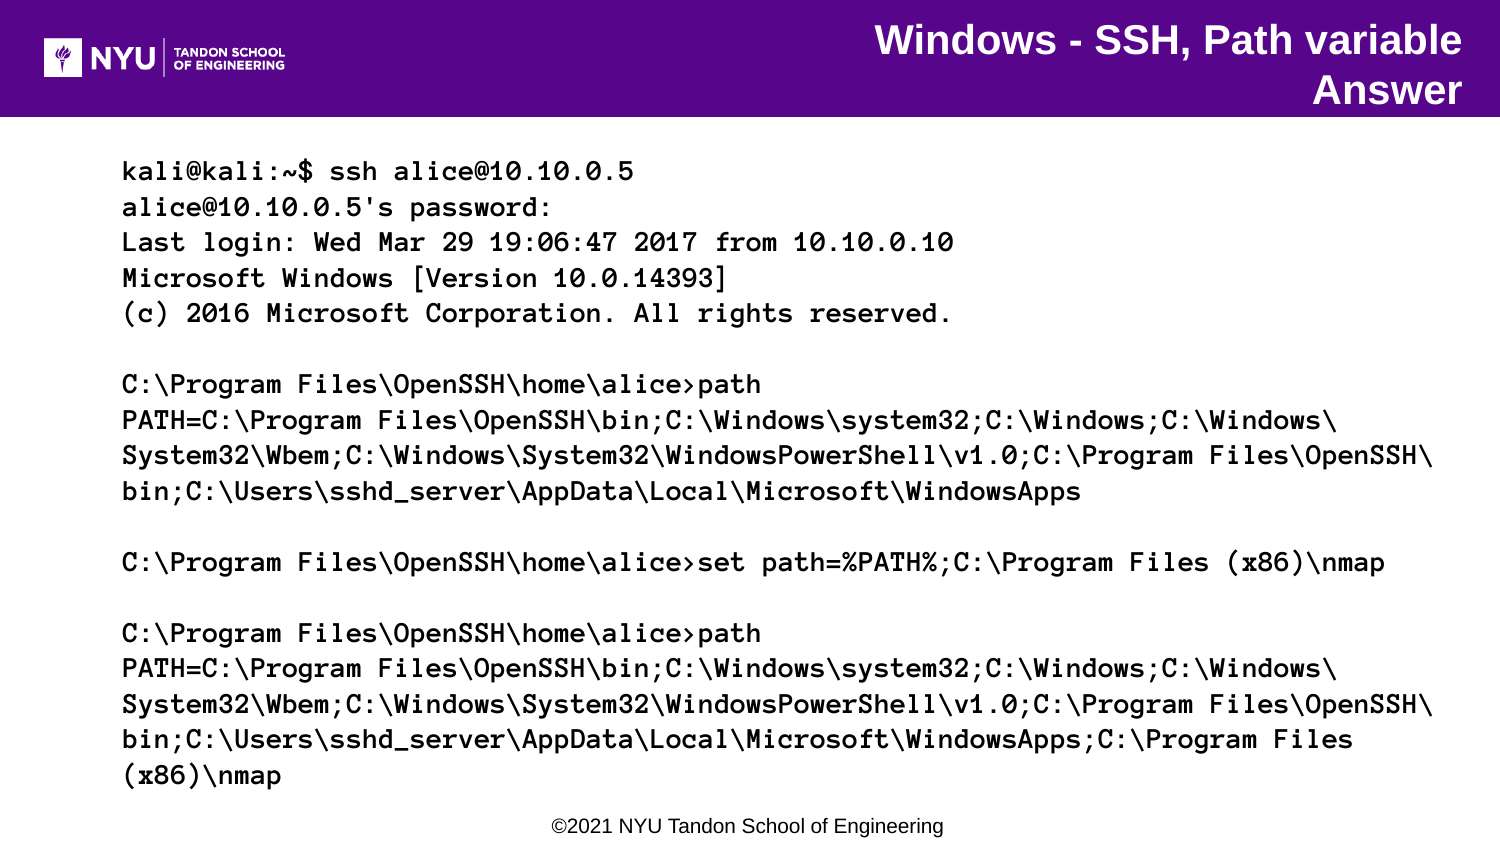

Windows - SSH, Path variable
Answer

kali@kali:~$ ssh alice@10.10.0.5
alice@10.10.0.5's password:
Last login: Wed Mar 29 19:06:47 2017 from 10.10.0.10
Microsoft Windows [Version 10.0.14393]
(c) 2016 Microsoft Corporation. All rights reserved.

C:\Program Files\OpenSSH\home\alice>path
PATH=C:\Program Files\OpenSSH\bin;C:\Windows\system32;C:\Windows;C:\Windows\System32\Wbem;C:\Windows\System32\WindowsPowerShell\v1.0;C:\Program Files\OpenSSH\bin;C:\Users\sshd_server\AppData\Local\Microsoft\WindowsApps

C:\Program Files\OpenSSH\home\alice>set path=%PATH%;C:\Program Files (x86)\nmap

C:\Program Files\OpenSSH\home\alice>path
PATH=C:\Program Files\OpenSSH\bin;C:\Windows\system32;C:\Windows;C:\Windows\System32\Wbem;C:\Windows\System32\WindowsPowerShell\v1.0;C:\Program Files\OpenSSH\bin;C:\Users\sshd_server\AppData\Local\Microsoft\WindowsApps;C:\Program Files (x86)\nmap